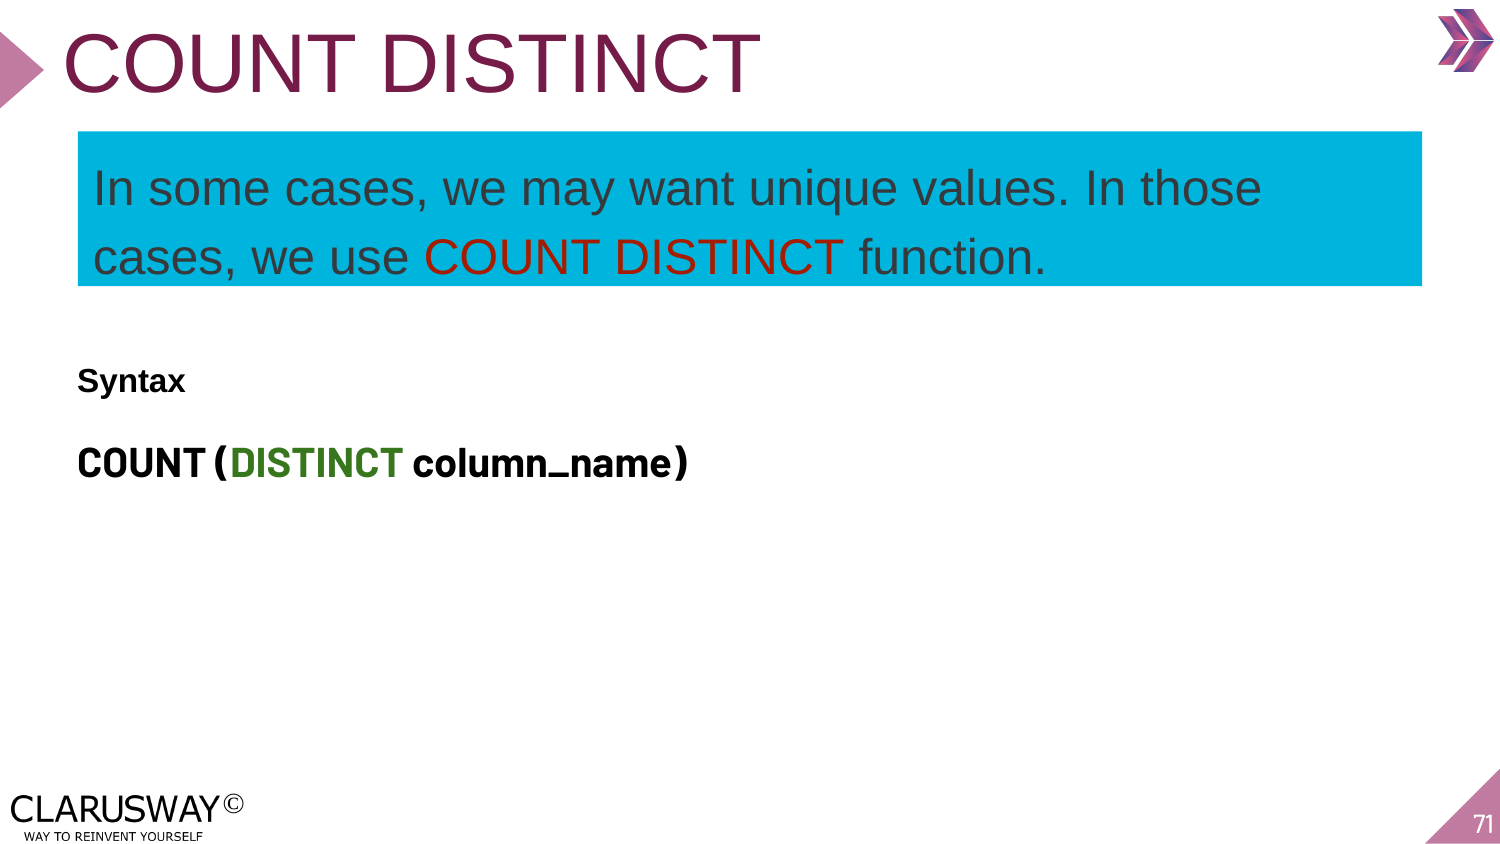

# COUNT DISTINCT

In some cases, we may want unique values. In those cases, we use COUNT DISTINCT function.

Syntax
COUNT (DISTINCT column_name)
71